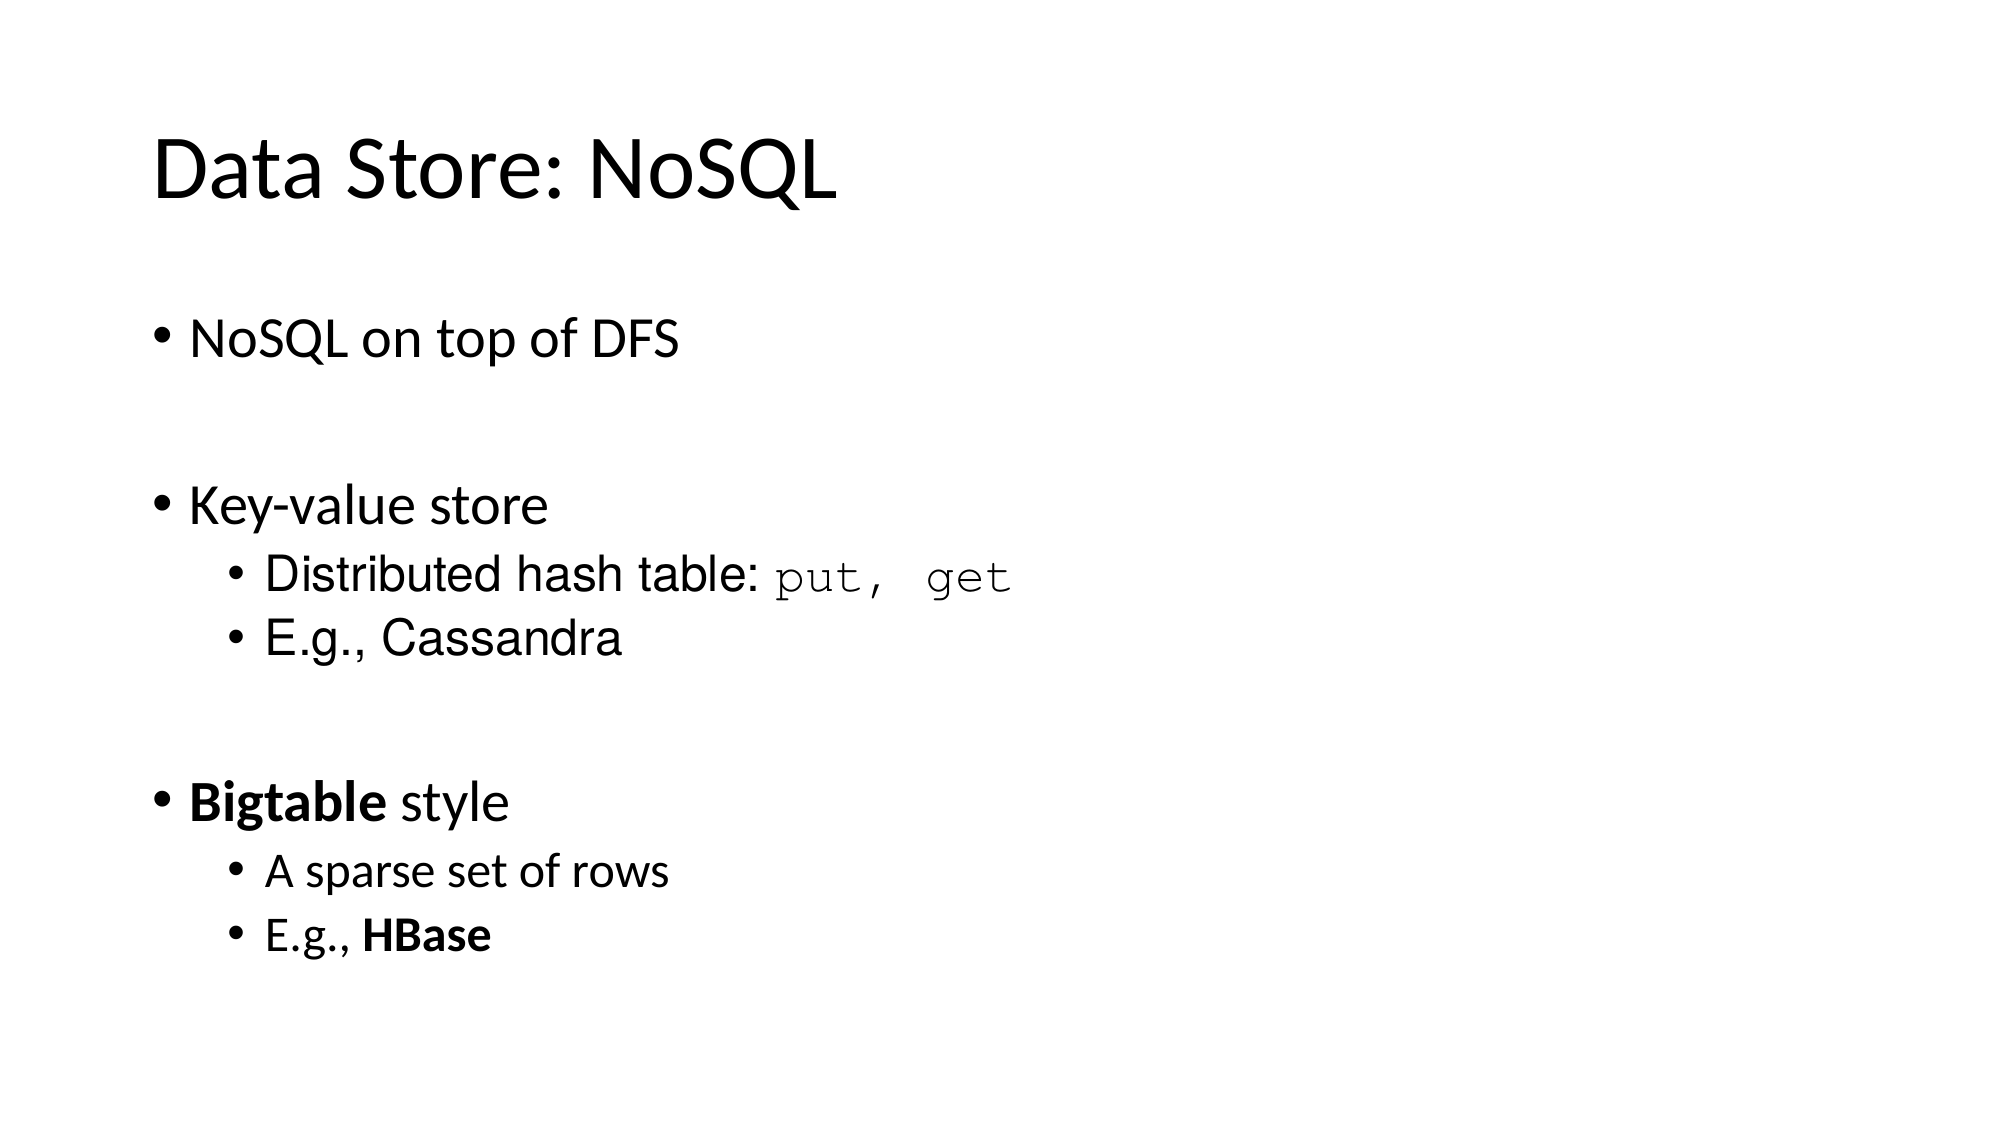

# Data Store: NoSQL
NoSQL on top of DFS

Key-value store
Distributed hash table: put, get
E.g., Cassandra

Bigtable style
A sparse set of rows
E.g., HBase